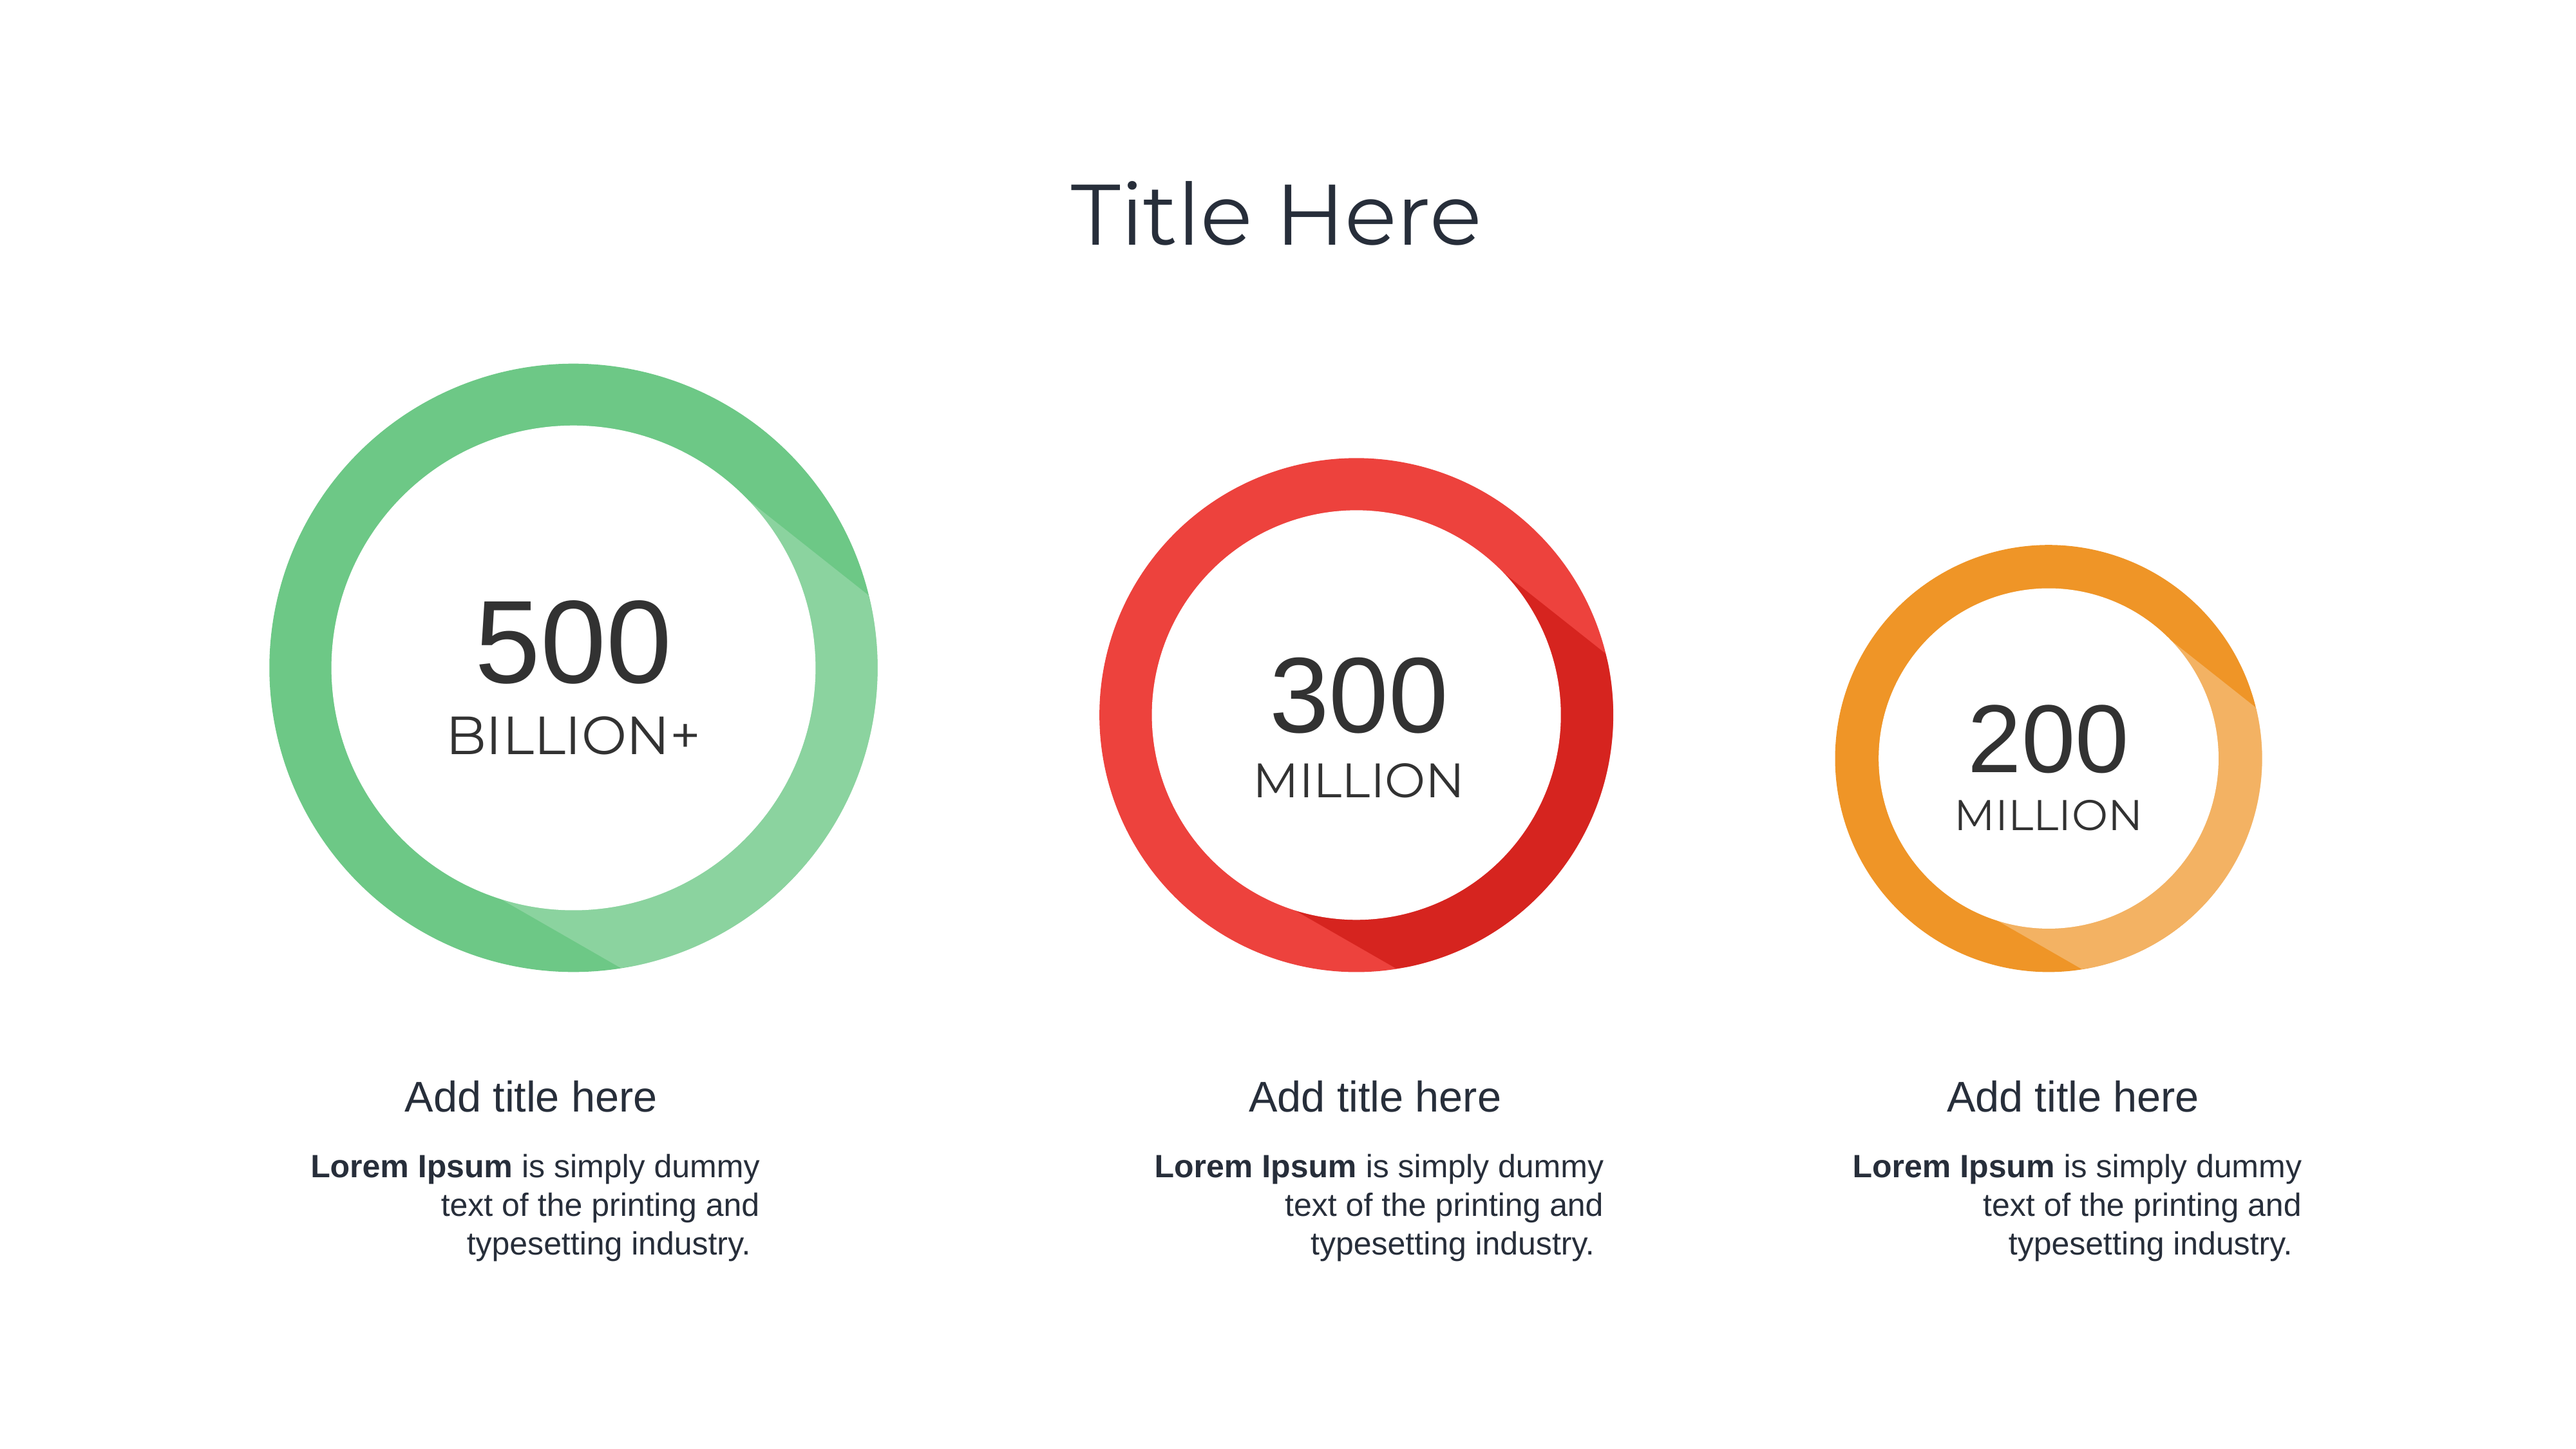

# Title Here

500
BILLION+

300
MILLION
200
MILLION
Add title here
Add title here
Add title here
Lorem Ipsum is simply dummy text of the printing and typesetting industry.
Lorem Ipsum is simply dummy text of the printing and typesetting industry.
Lorem Ipsum is simply dummy text of the printing and typesetting industry.